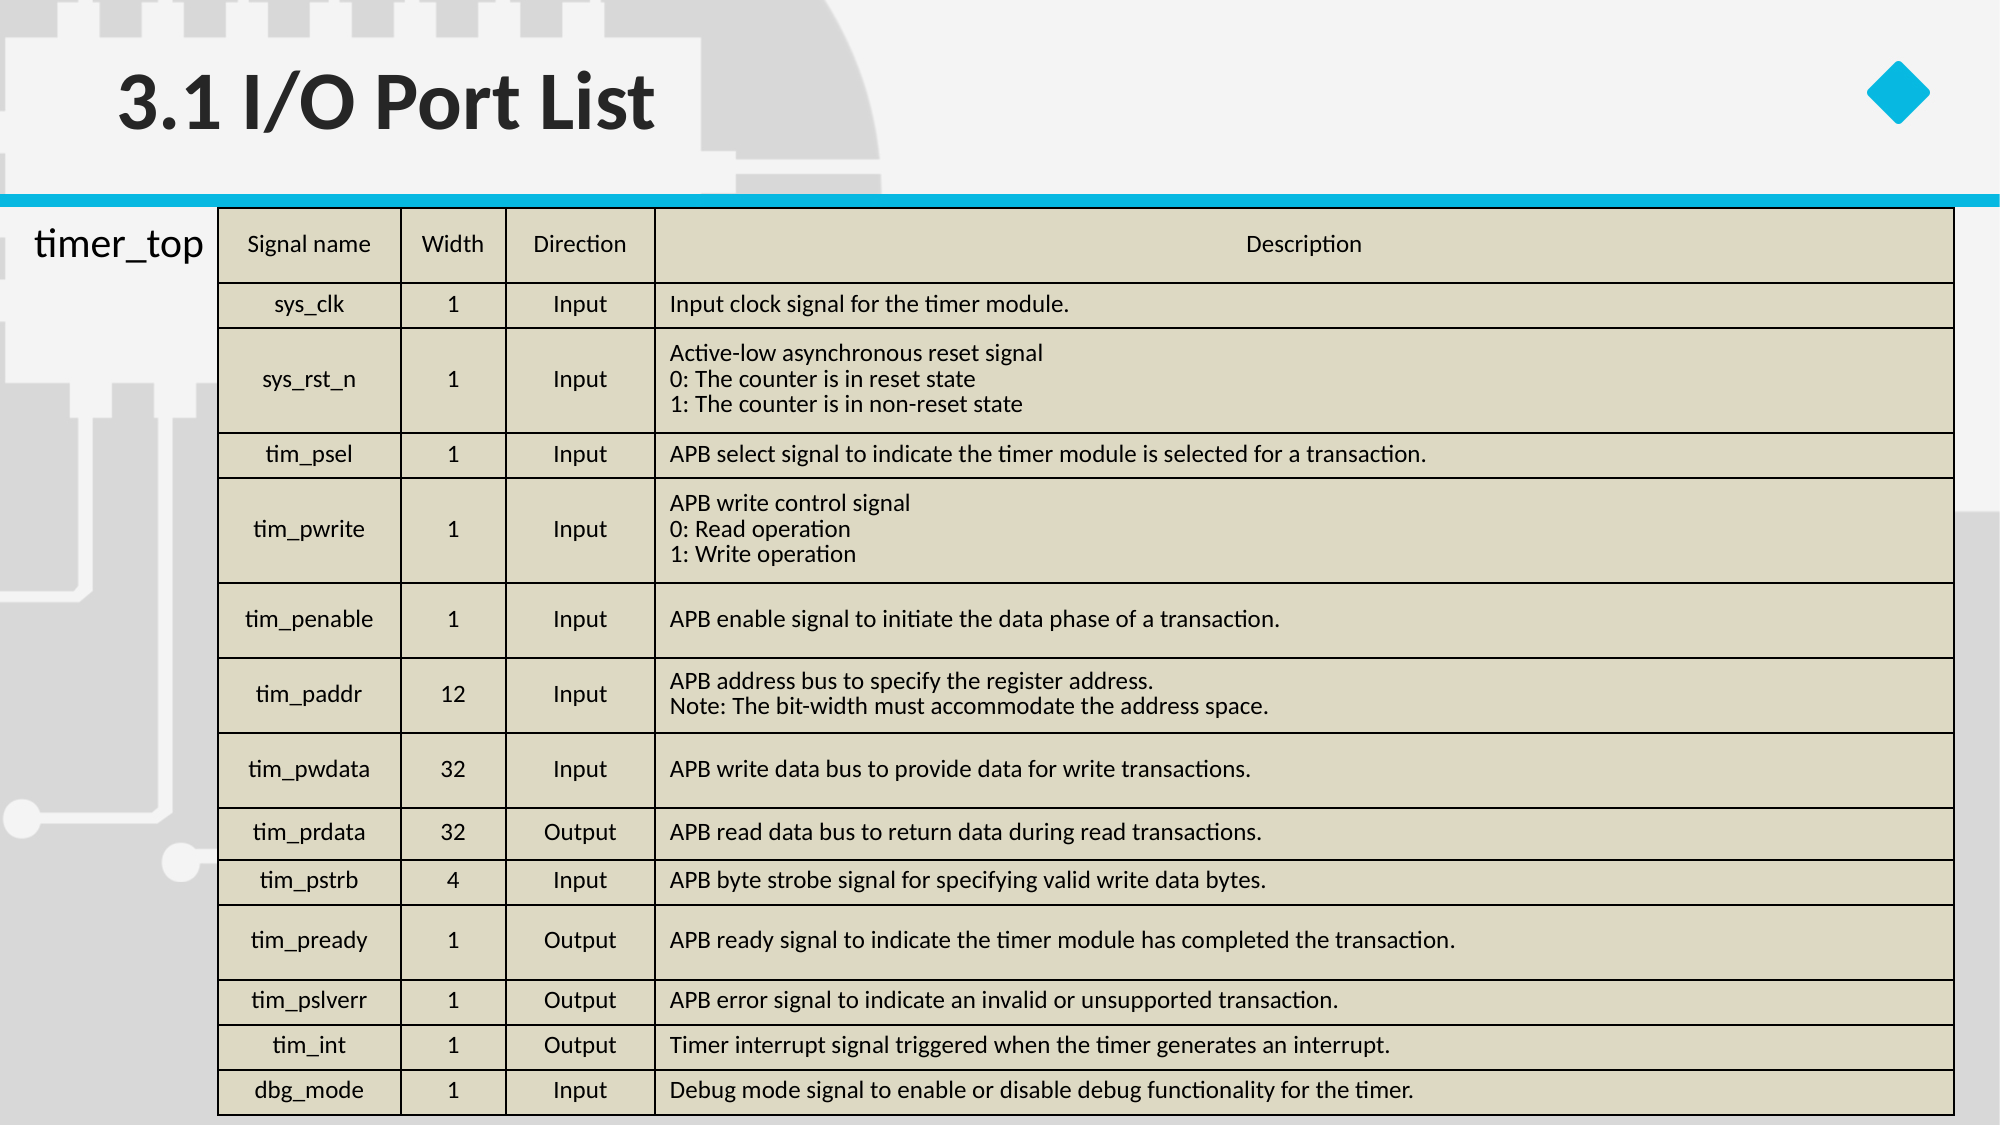

# 3.1 I/O Port List
timer_top
| Signal name | Width | Direction | Description |
| --- | --- | --- | --- |
| sys\_clk | 1 | Input | Input clock signal for the timer module. |
| sys\_rst\_n | 1 | Input | Active-low asynchronous reset signal 0: The counter is in reset state 1: The counter is in non-reset state |
| tim\_psel | 1 | Input | APB select signal to indicate the timer module is selected for a transaction. |
| tim\_pwrite | 1 | Input | APB write control signal 0: Read operation 1: Write operation |
| tim\_penable | 1 | Input | APB enable signal to initiate the data phase of a transaction. |
| tim\_paddr | 12 | Input | APB address bus to specify the register address. Note: The bit-width must accommodate the address space. |
| tim\_pwdata | 32 | Input | APB write data bus to provide data for write transactions. |
| tim\_prdata | 32 | Output | APB read data bus to return data during read transactions. |
| tim\_pstrb | 4 | Input | APB byte strobe signal for specifying valid write data bytes. |
| tim\_pready | 1 | Output | APB ready signal to indicate the timer module has completed the transaction. |
| tim\_pslverr | 1 | Output | APB error signal to indicate an invalid or unsupported transaction. |
| tim\_int | 1 | Output | Timer interrupt signal triggered when the timer generates an interrupt. |
| dbg\_mode | 1 | Input | Debug mode signal to enable or disable debug functionality for the timer. |